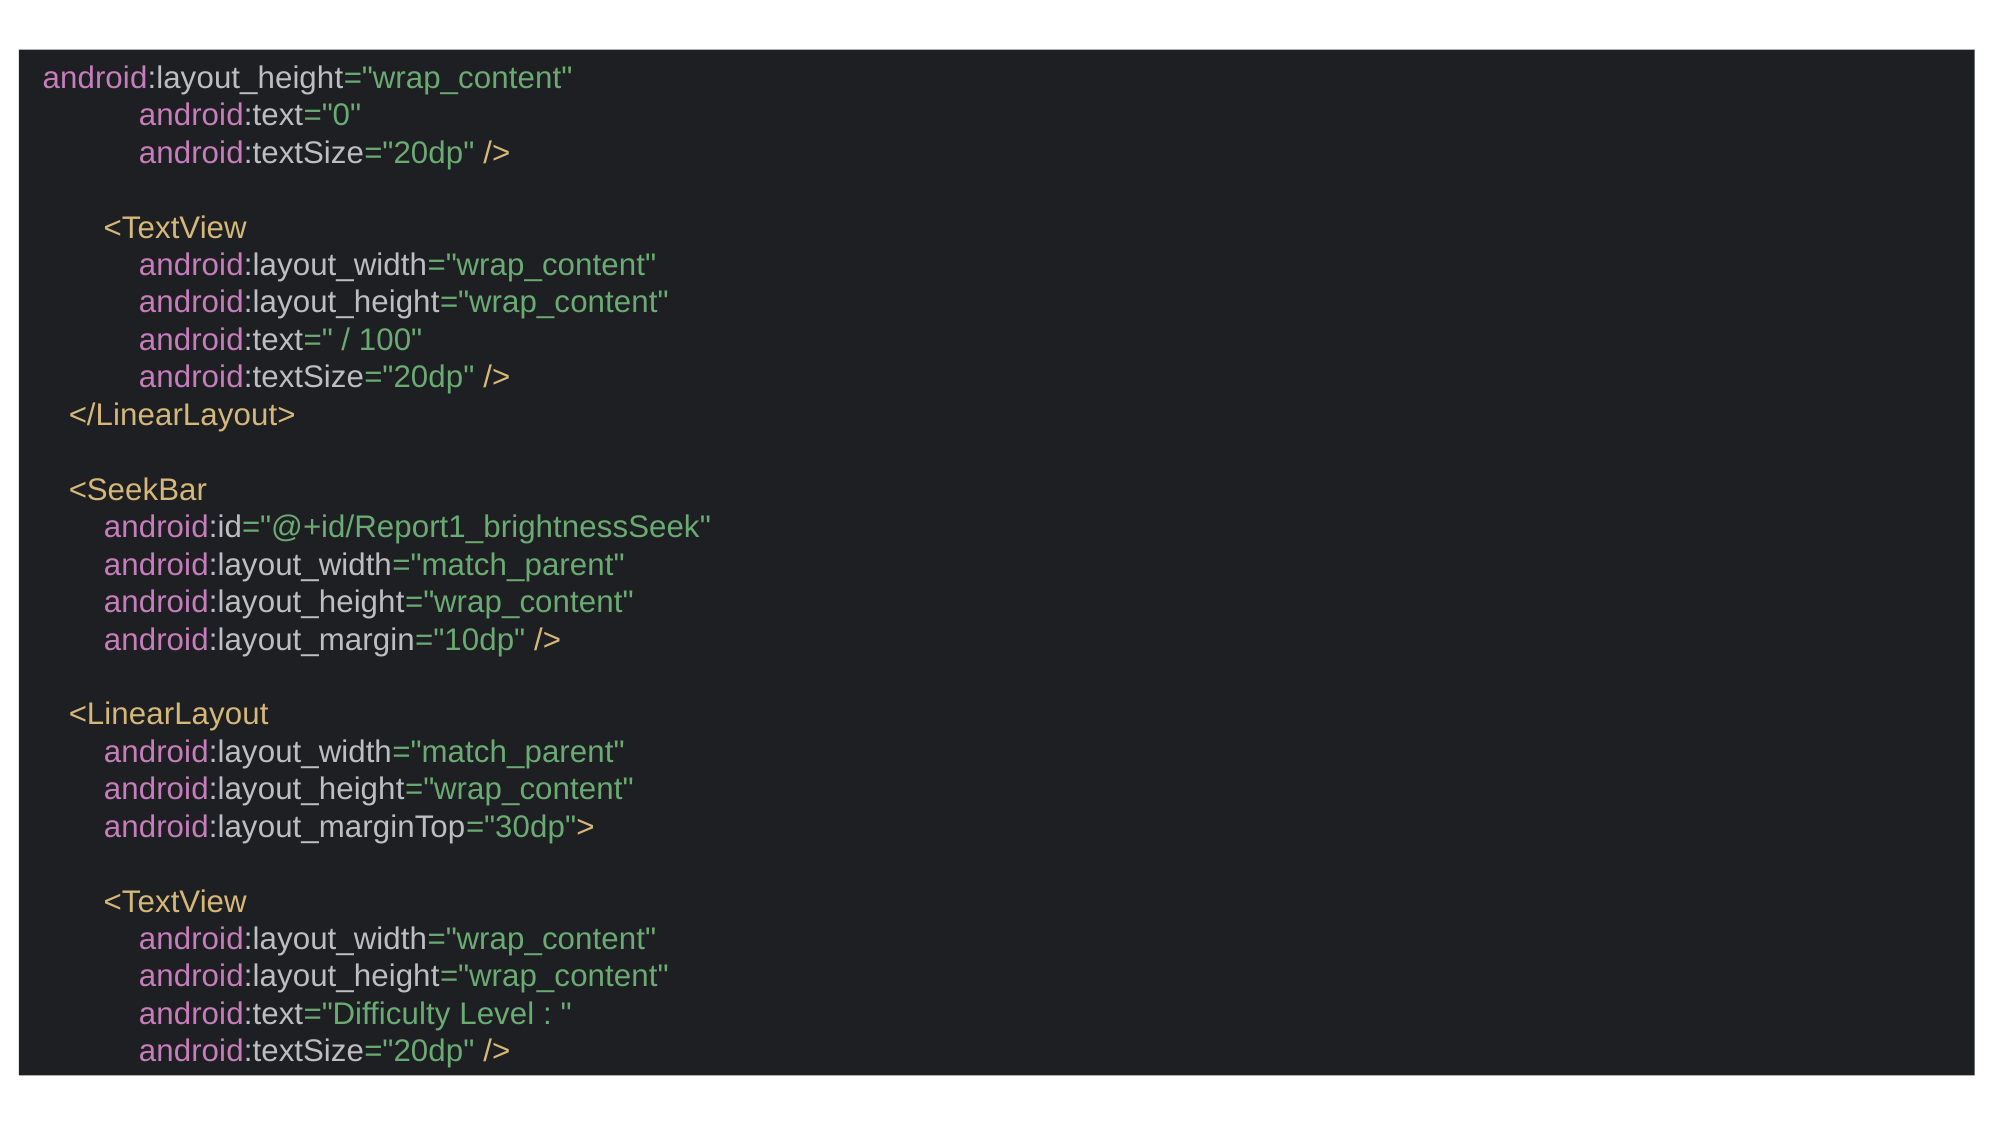

android:layout_height="wrap_content"
            android:text="0"
            android:textSize="20dp" />
        <TextView
            android:layout_width="wrap_content"
            android:layout_height="wrap_content"
            android:text=" / 100"
            android:textSize="20dp" />
    </LinearLayout>
    <SeekBar
        android:id="@+id/Report1_brightnessSeek"
        android:layout_width="match_parent"
        android:layout_height="wrap_content"
        android:layout_margin="10dp" />
    <LinearLayout
        android:layout_width="match_parent"
        android:layout_height="wrap_content"
        android:layout_marginTop="30dp">
        <TextView
            android:layout_width="wrap_content"
            android:layout_height="wrap_content"
            android:text="Difficulty Level : "
            android:textSize="20dp" />